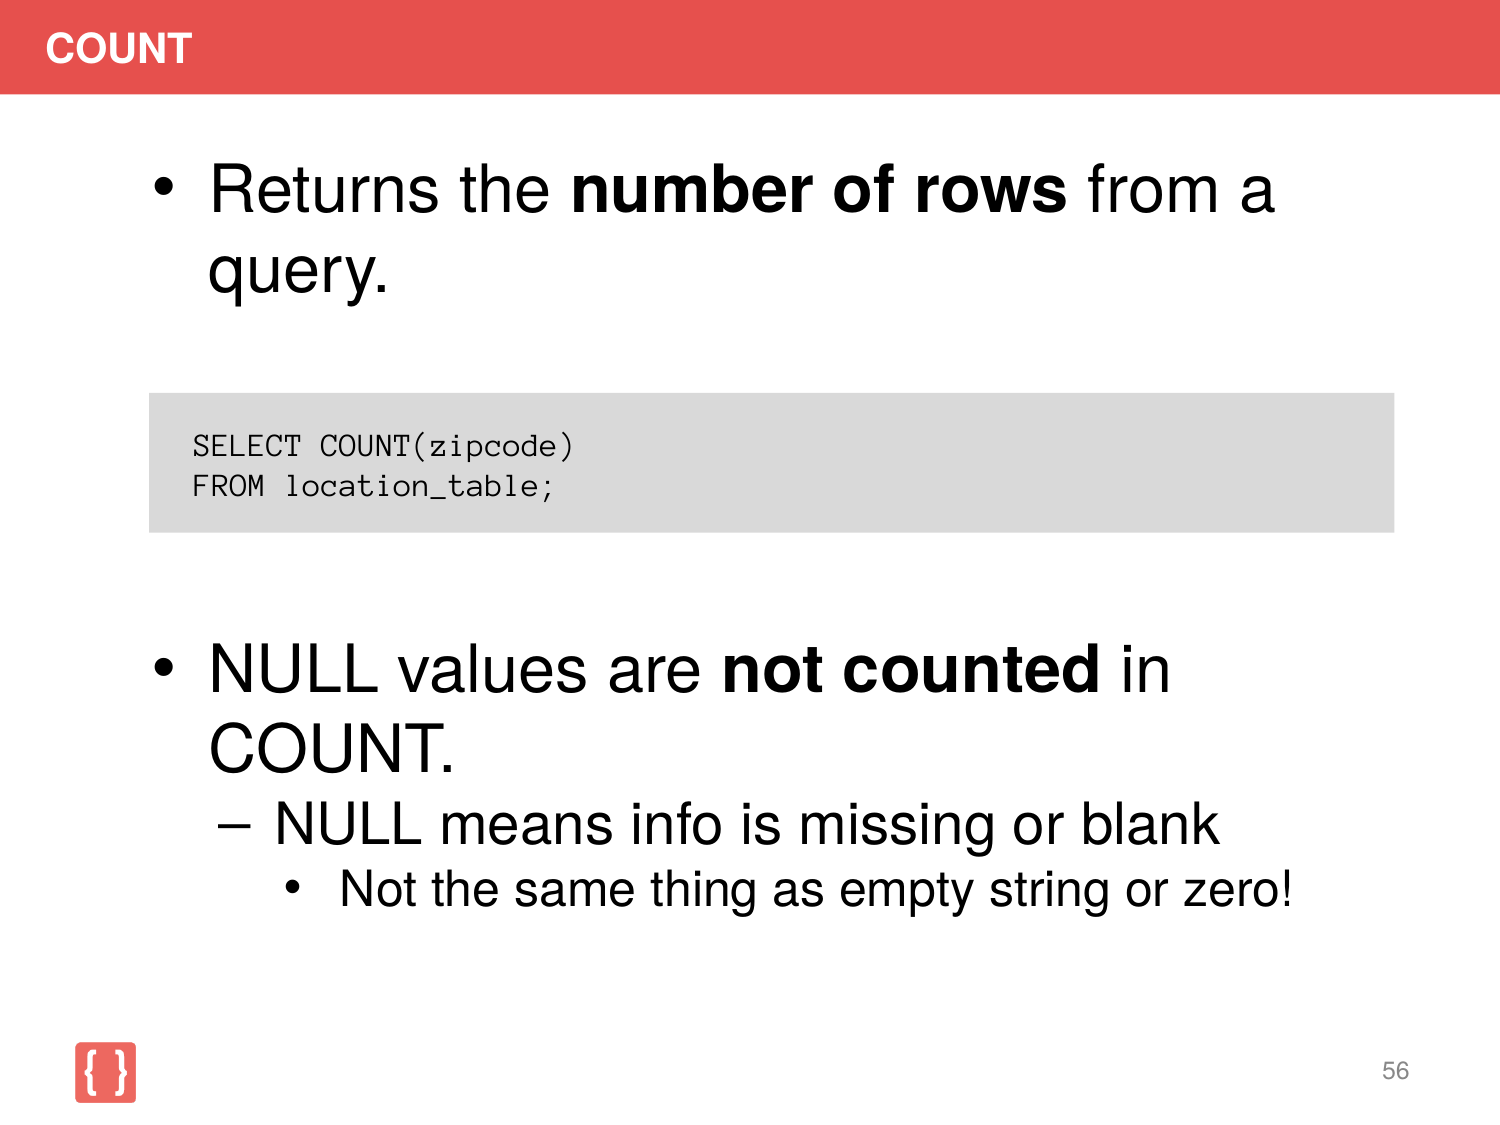

# COUNT
Returns the number of rows from a query.

NULL values are not counted in COUNT.
NULL means info is missing or blank
Not the same thing as empty string or zero!

SELECT COUNT(zipcode)
FROM location_table;
56